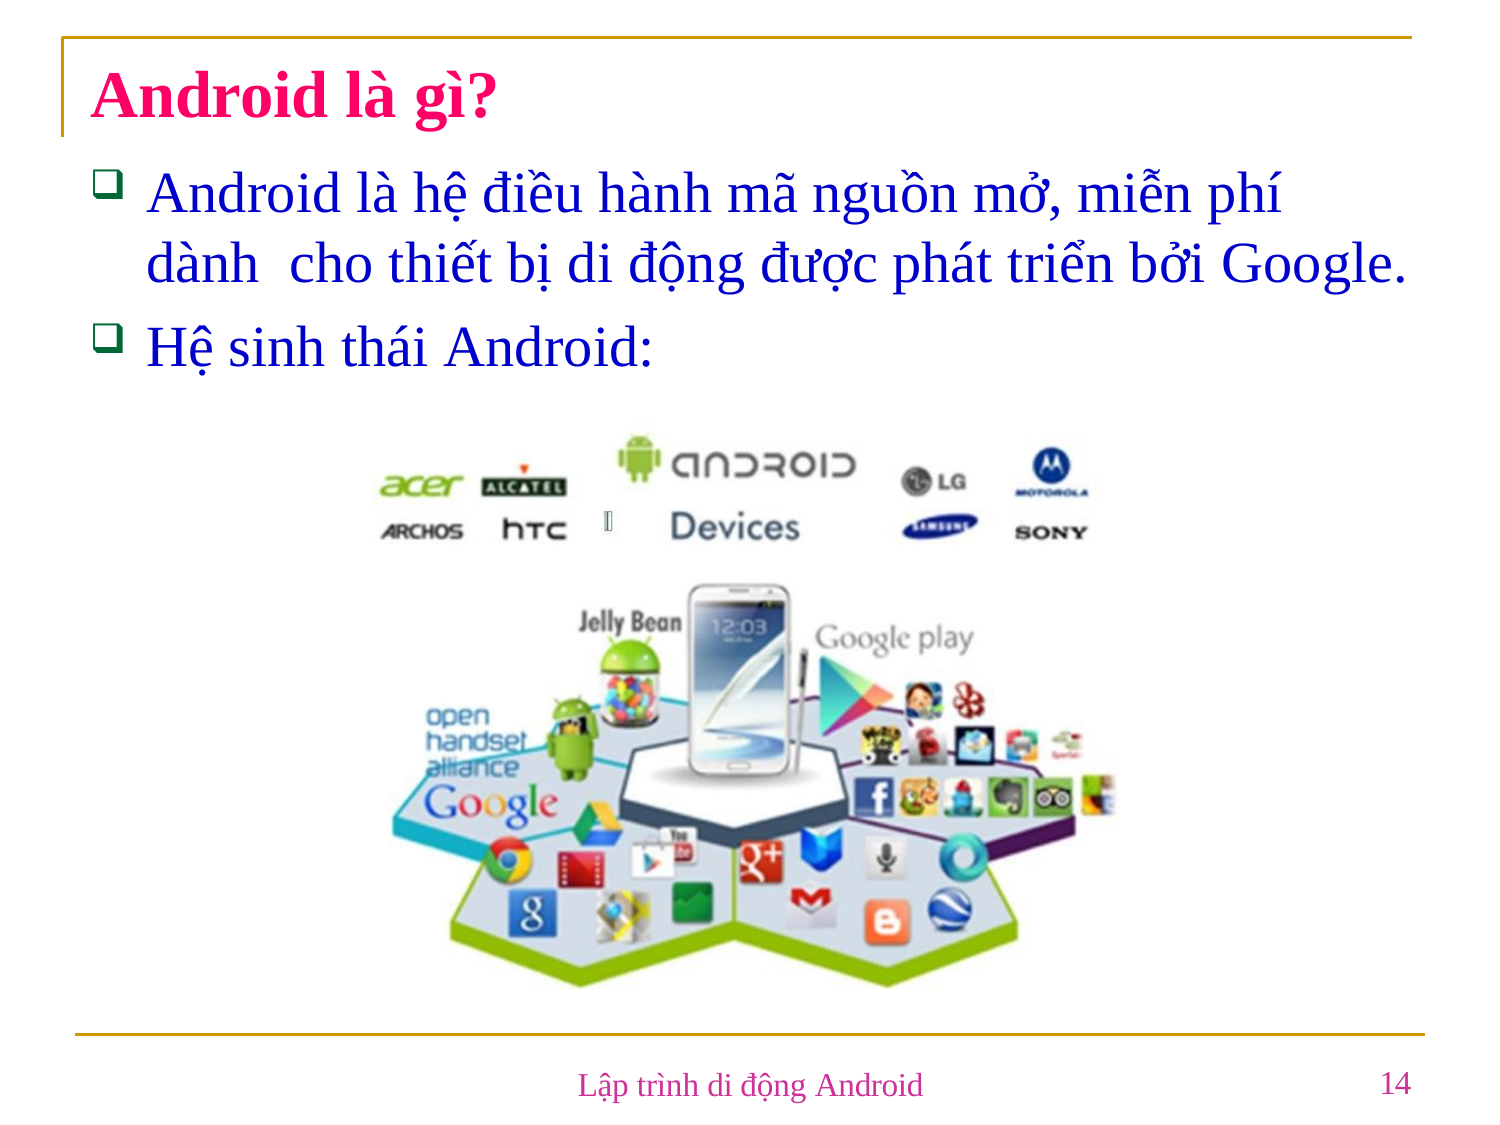

# Android là gì?
Android là hệ điều hành mã nguồn mở, miễn phí dành  cho thiết bị di động được phát triển bởi Google.
Hệ sinh thái Android:

14
Lập trình di động Android